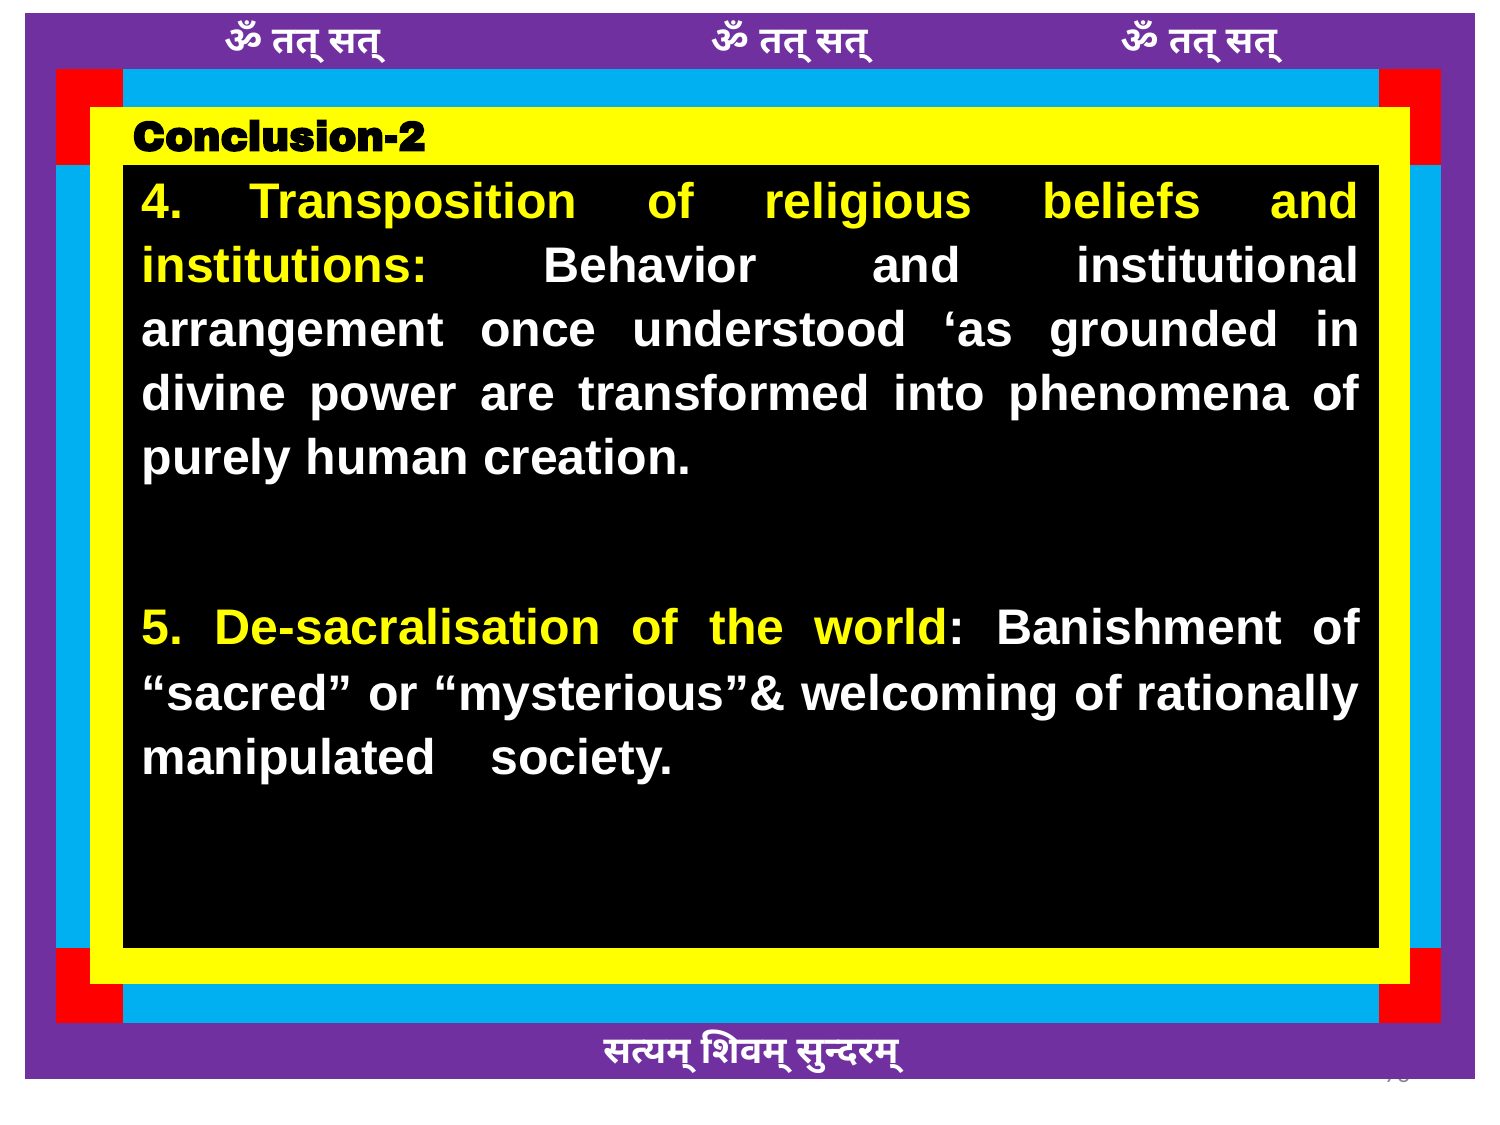

|  |  |  | ॐ तत् सत् ॐ तत् सत् ॐ तत् सत् |  |  |  |
| --- | --- | --- | --- | --- | --- | --- |
|  |  |  |  |  |  |  |
|  |  |  | Conclusion-2 |  |  |  |
|  |  |  | 4. Transposition of religious beliefs and institutions: Behavior and institutional arrangement once understood ‘as grounded in divine power are transformed into phenomena of purely human creation. 5.DDe-sacralisation of the world: Banishment of “sacred” or “mysterious”& welcoming of rationally manipulated society.esacralisation of the world: Banishment of “sacred” or “mysterious”& welcoming |  |  |  |
|  |  |  |  |  |  |  |
|  |  |  |  |  |  |  |
|  |  |  | सत्यम् शिवम् सुन्दरम् |  |  |  |
78